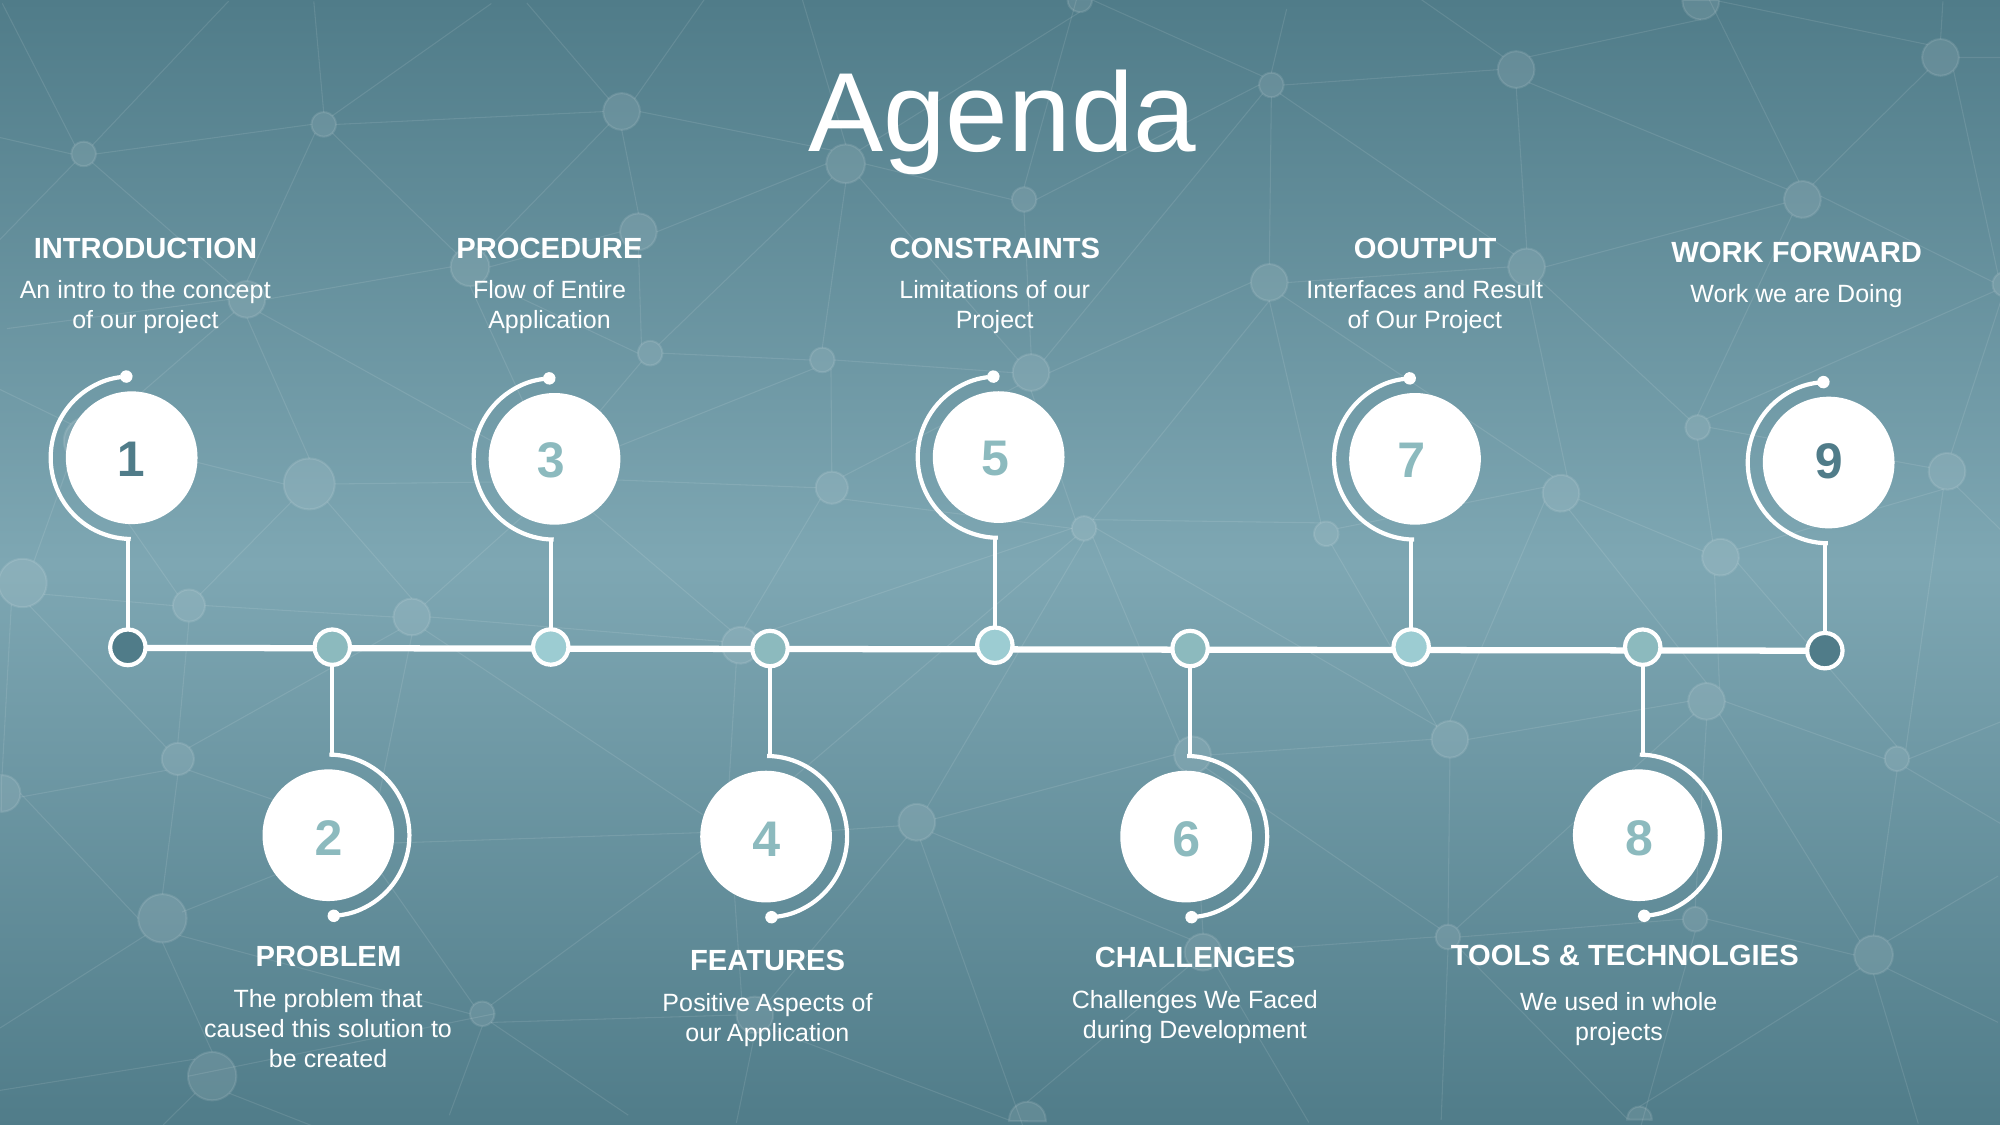

Agenda
OOUTPUT
Interfaces and Result of Our Project
INTRODUCTION
An intro to the concept of our project

PROCEDURE
Flow of Entire Application
CONSTRAINTS
Limitations of our Project
WORK FORWARD
Work we are Doing

1

5

3

7

9

2

8

6

4
TOOLS & TECHNOLGIES
We used in whole projects
PROBLEM
The problem that caused this solution to be created

CHALLENGES
Challenges We Faced during Development
FEATURES
Positive Aspects of our Application